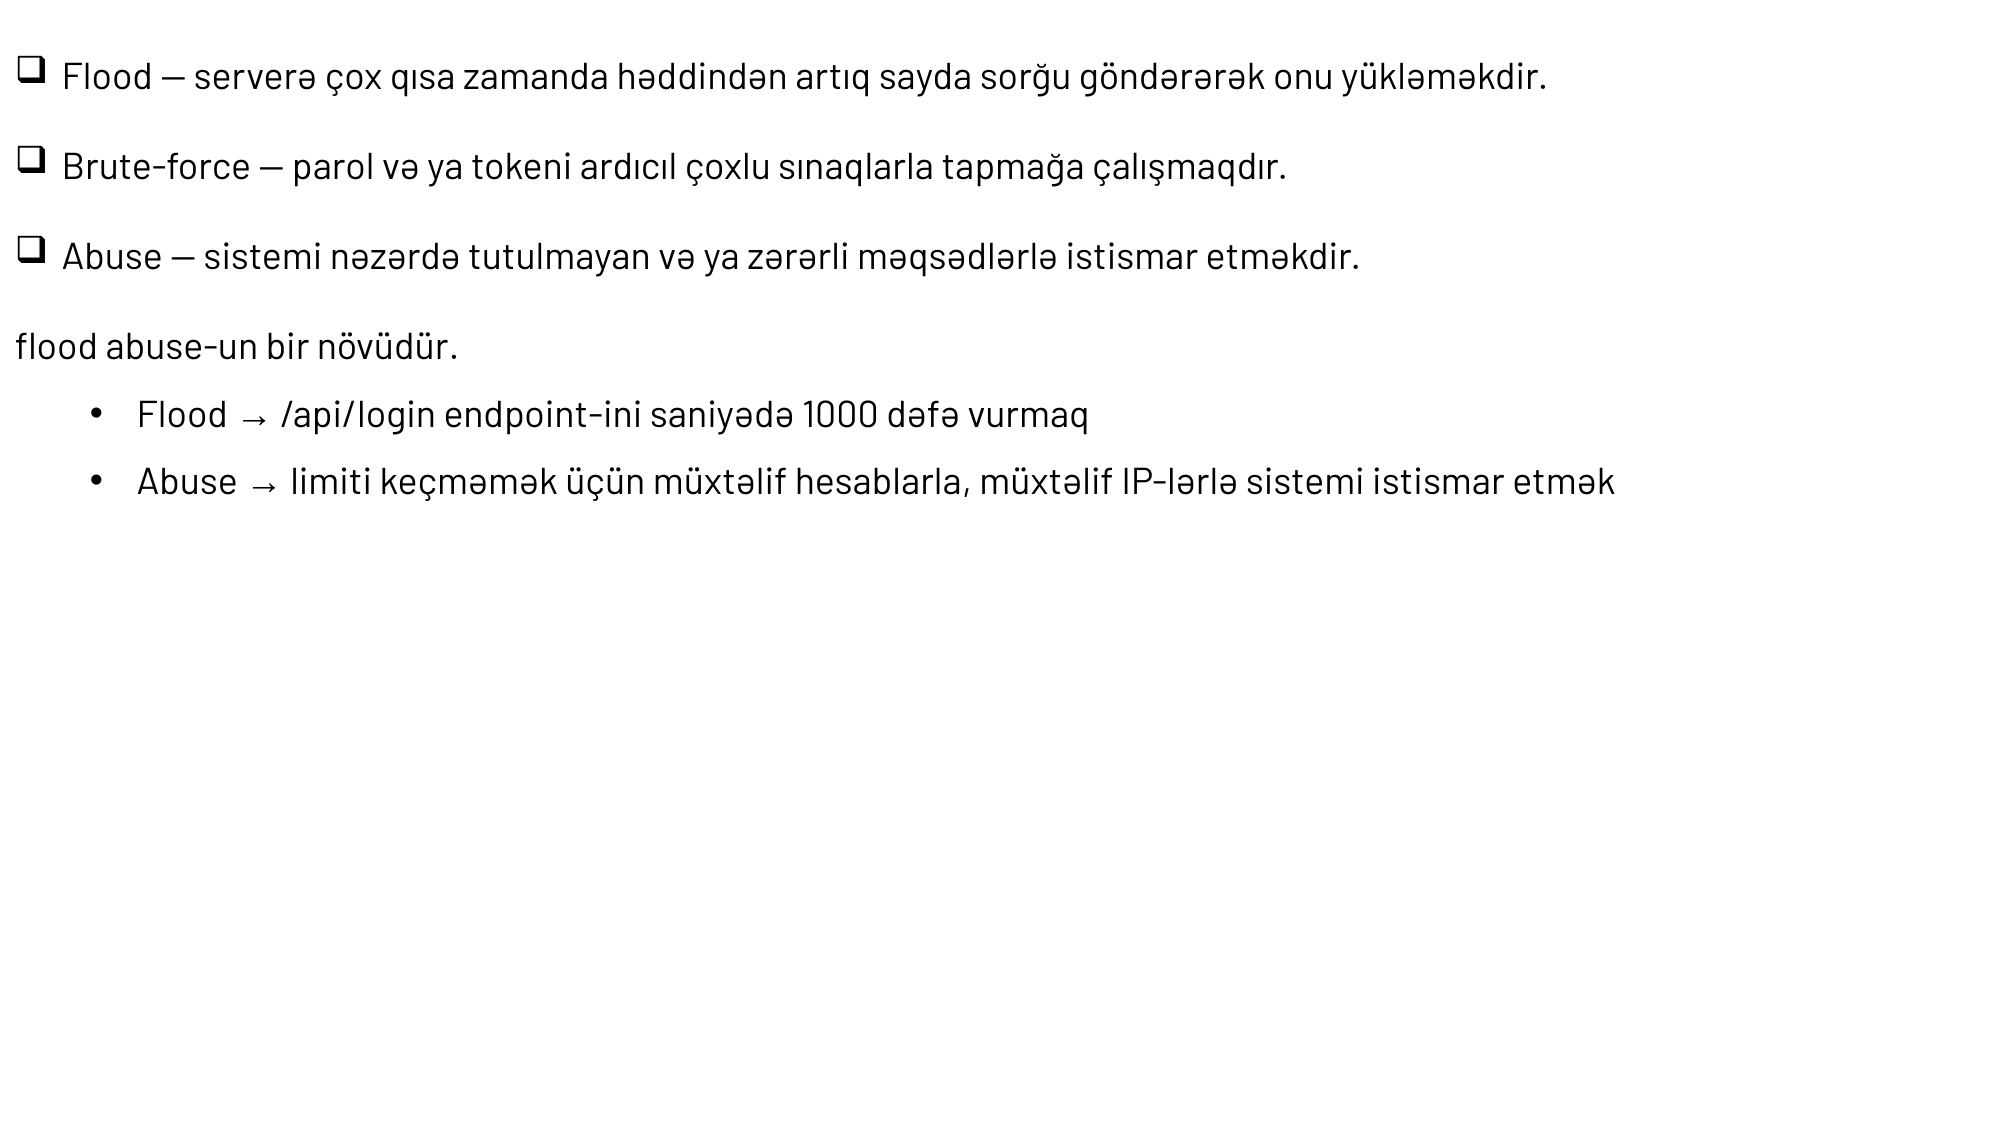

Flood — serverə çox qısa zamanda həddindən artıq sayda sorğu göndərərək onu yükləməkdir.
Brute-force — parol və ya tokeni ardıcıl çoxlu sınaqlarla tapmağa çalışmaqdır.
Abuse — sistemi nəzərdə tutulmayan və ya zərərli məqsədlərlə istismar etməkdir.

flood abuse‑un bir növüdür.
Flood → /api/login endpoint‑ini saniyədə 1000 dəfə vurmaq
Abuse → limiti keçməmək üçün müxtəlif hesablarla, müxtəlif IP-lərlə sistemi istismar etmək